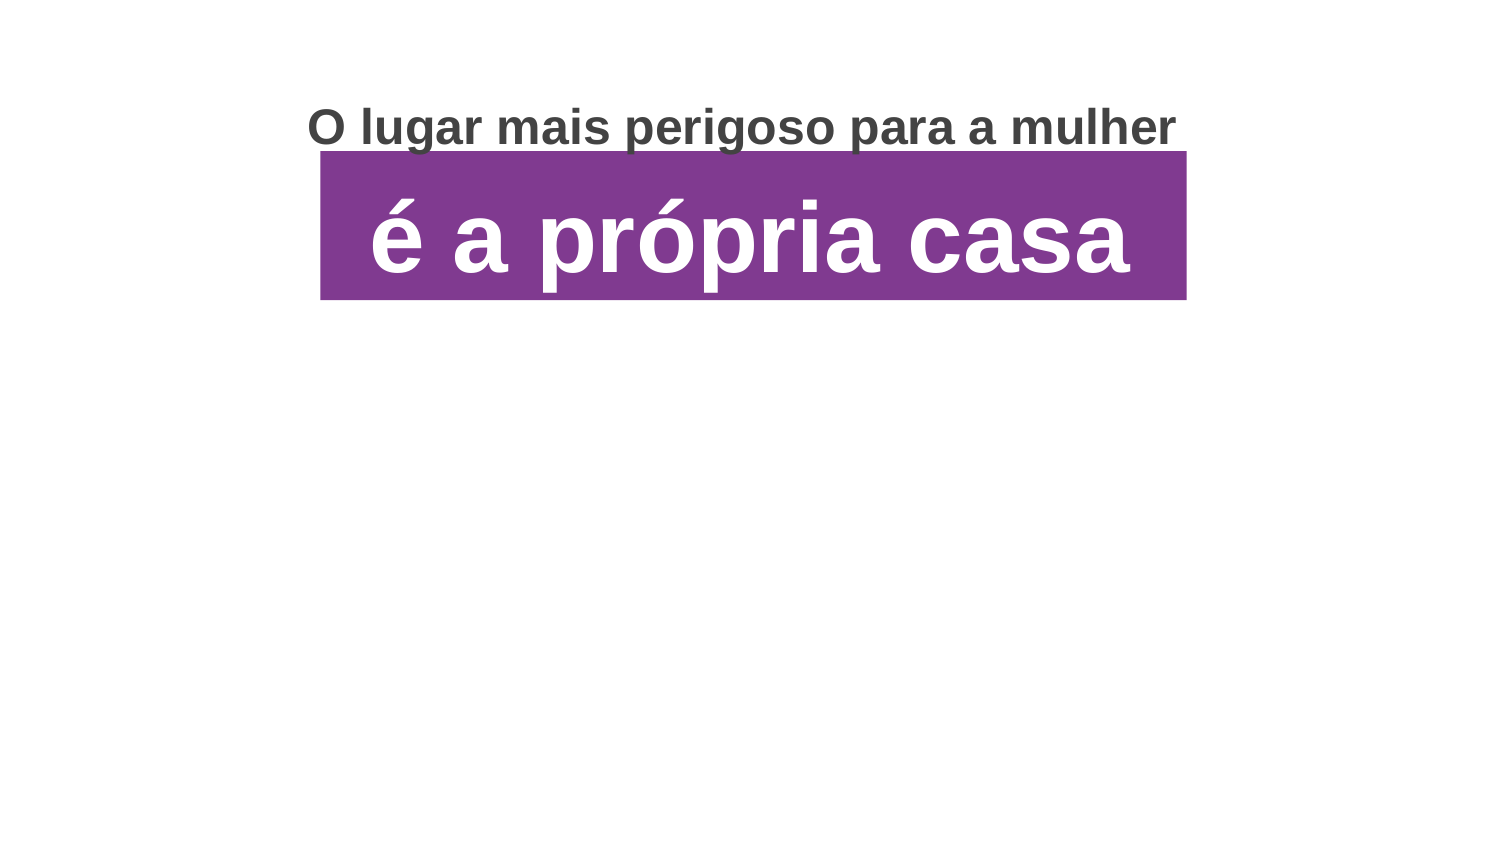

# O lugar mais perigoso para a mulher
é a própria casa